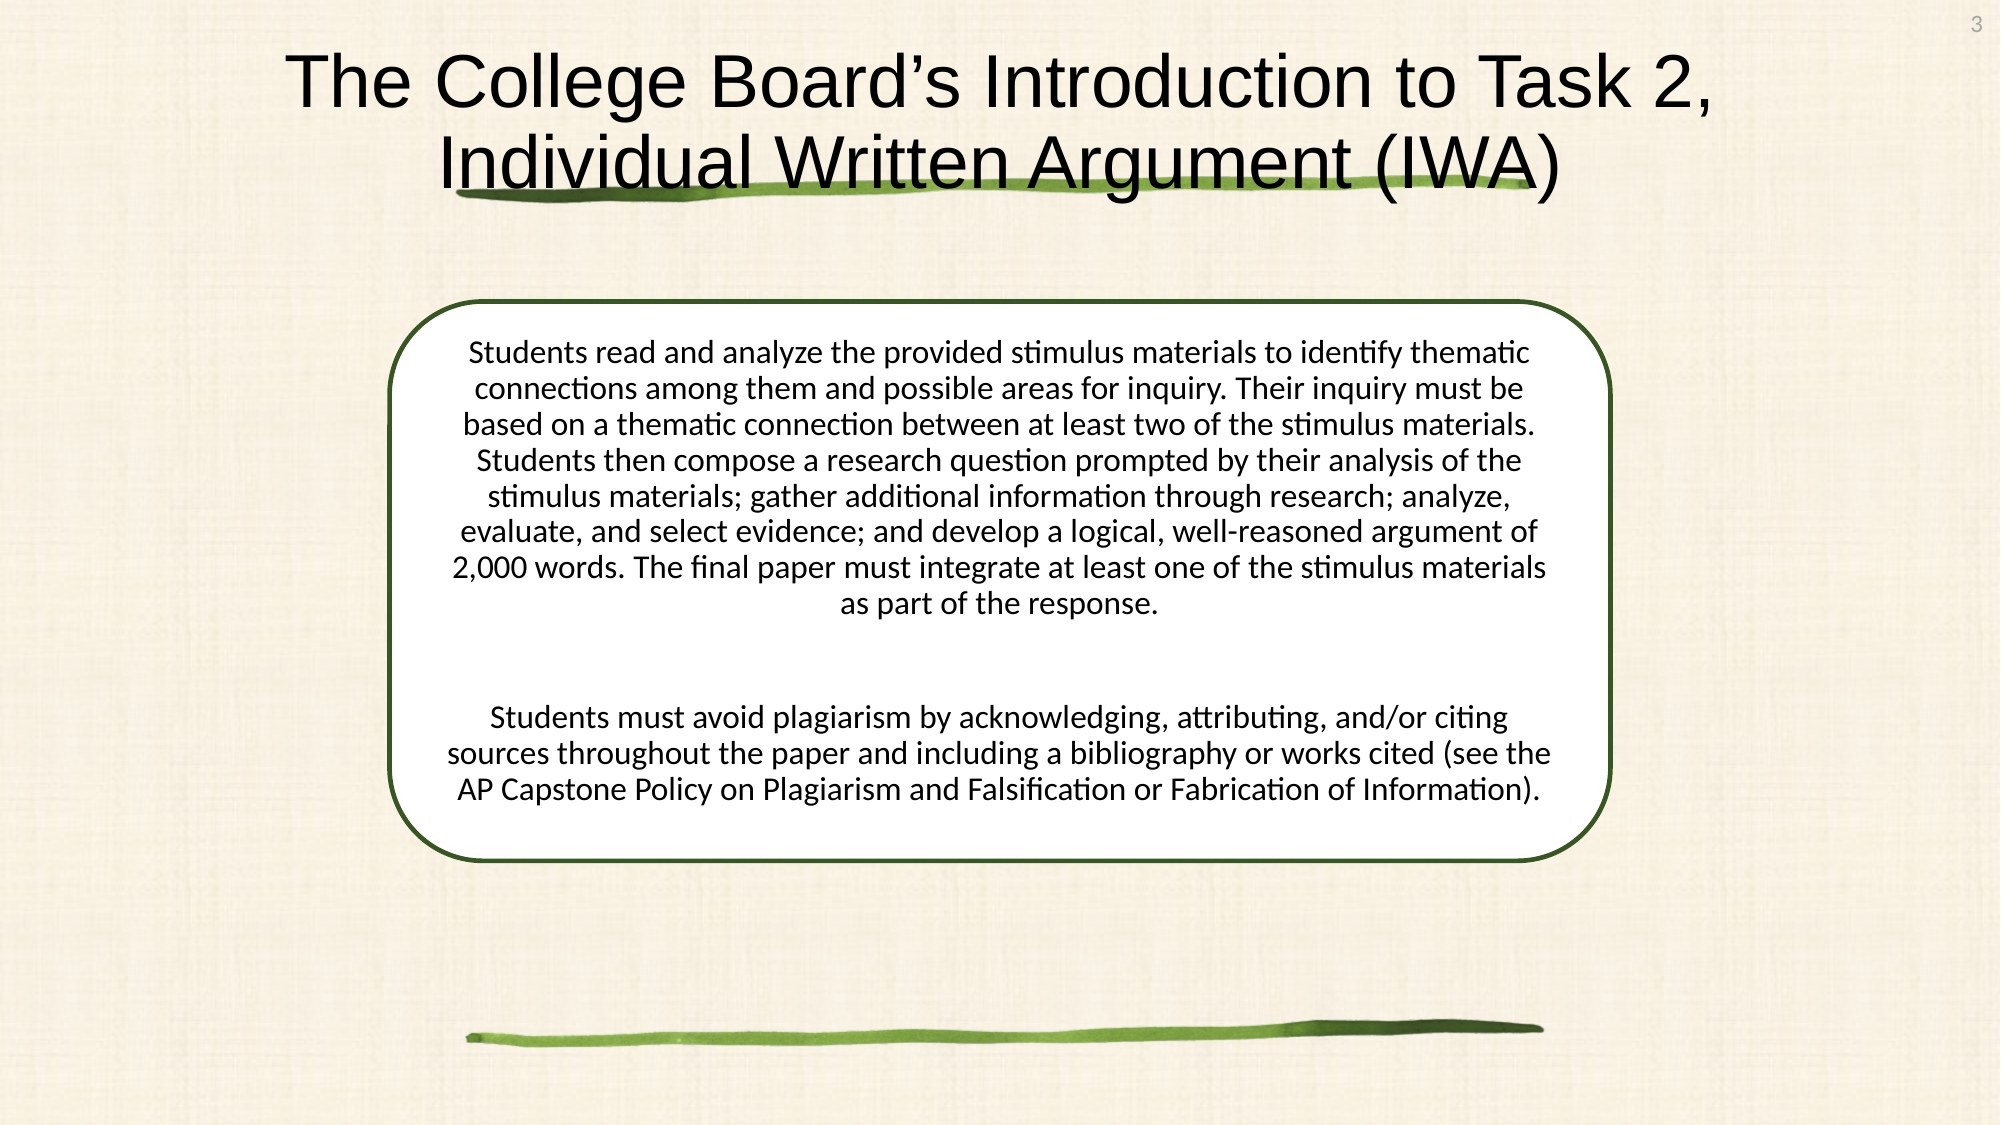

# The College Board’s Introduction to Task 2, Individual Written Argument (IWA)

Students read and analyze the provided stimulus materials to identify thematic connections among them and possible areas for inquiry. Their inquiry must be based on a thematic connection between at least two of the stimulus materials. Students then compose a research question prompted by their analysis of the stimulus materials; gather additional information through research; analyze, evaluate, and select evidence; and develop a logical, well-reasoned argument of 2,000 words. The final paper must integrate at least one of the stimulus materials as part of the response.

Students must avoid plagiarism by acknowledging, attributing, and/or citing sources throughout the paper and including a bibliography or works cited (see the AP Capstone Policy on Plagiarism and Falsification or Fabrication of Information).